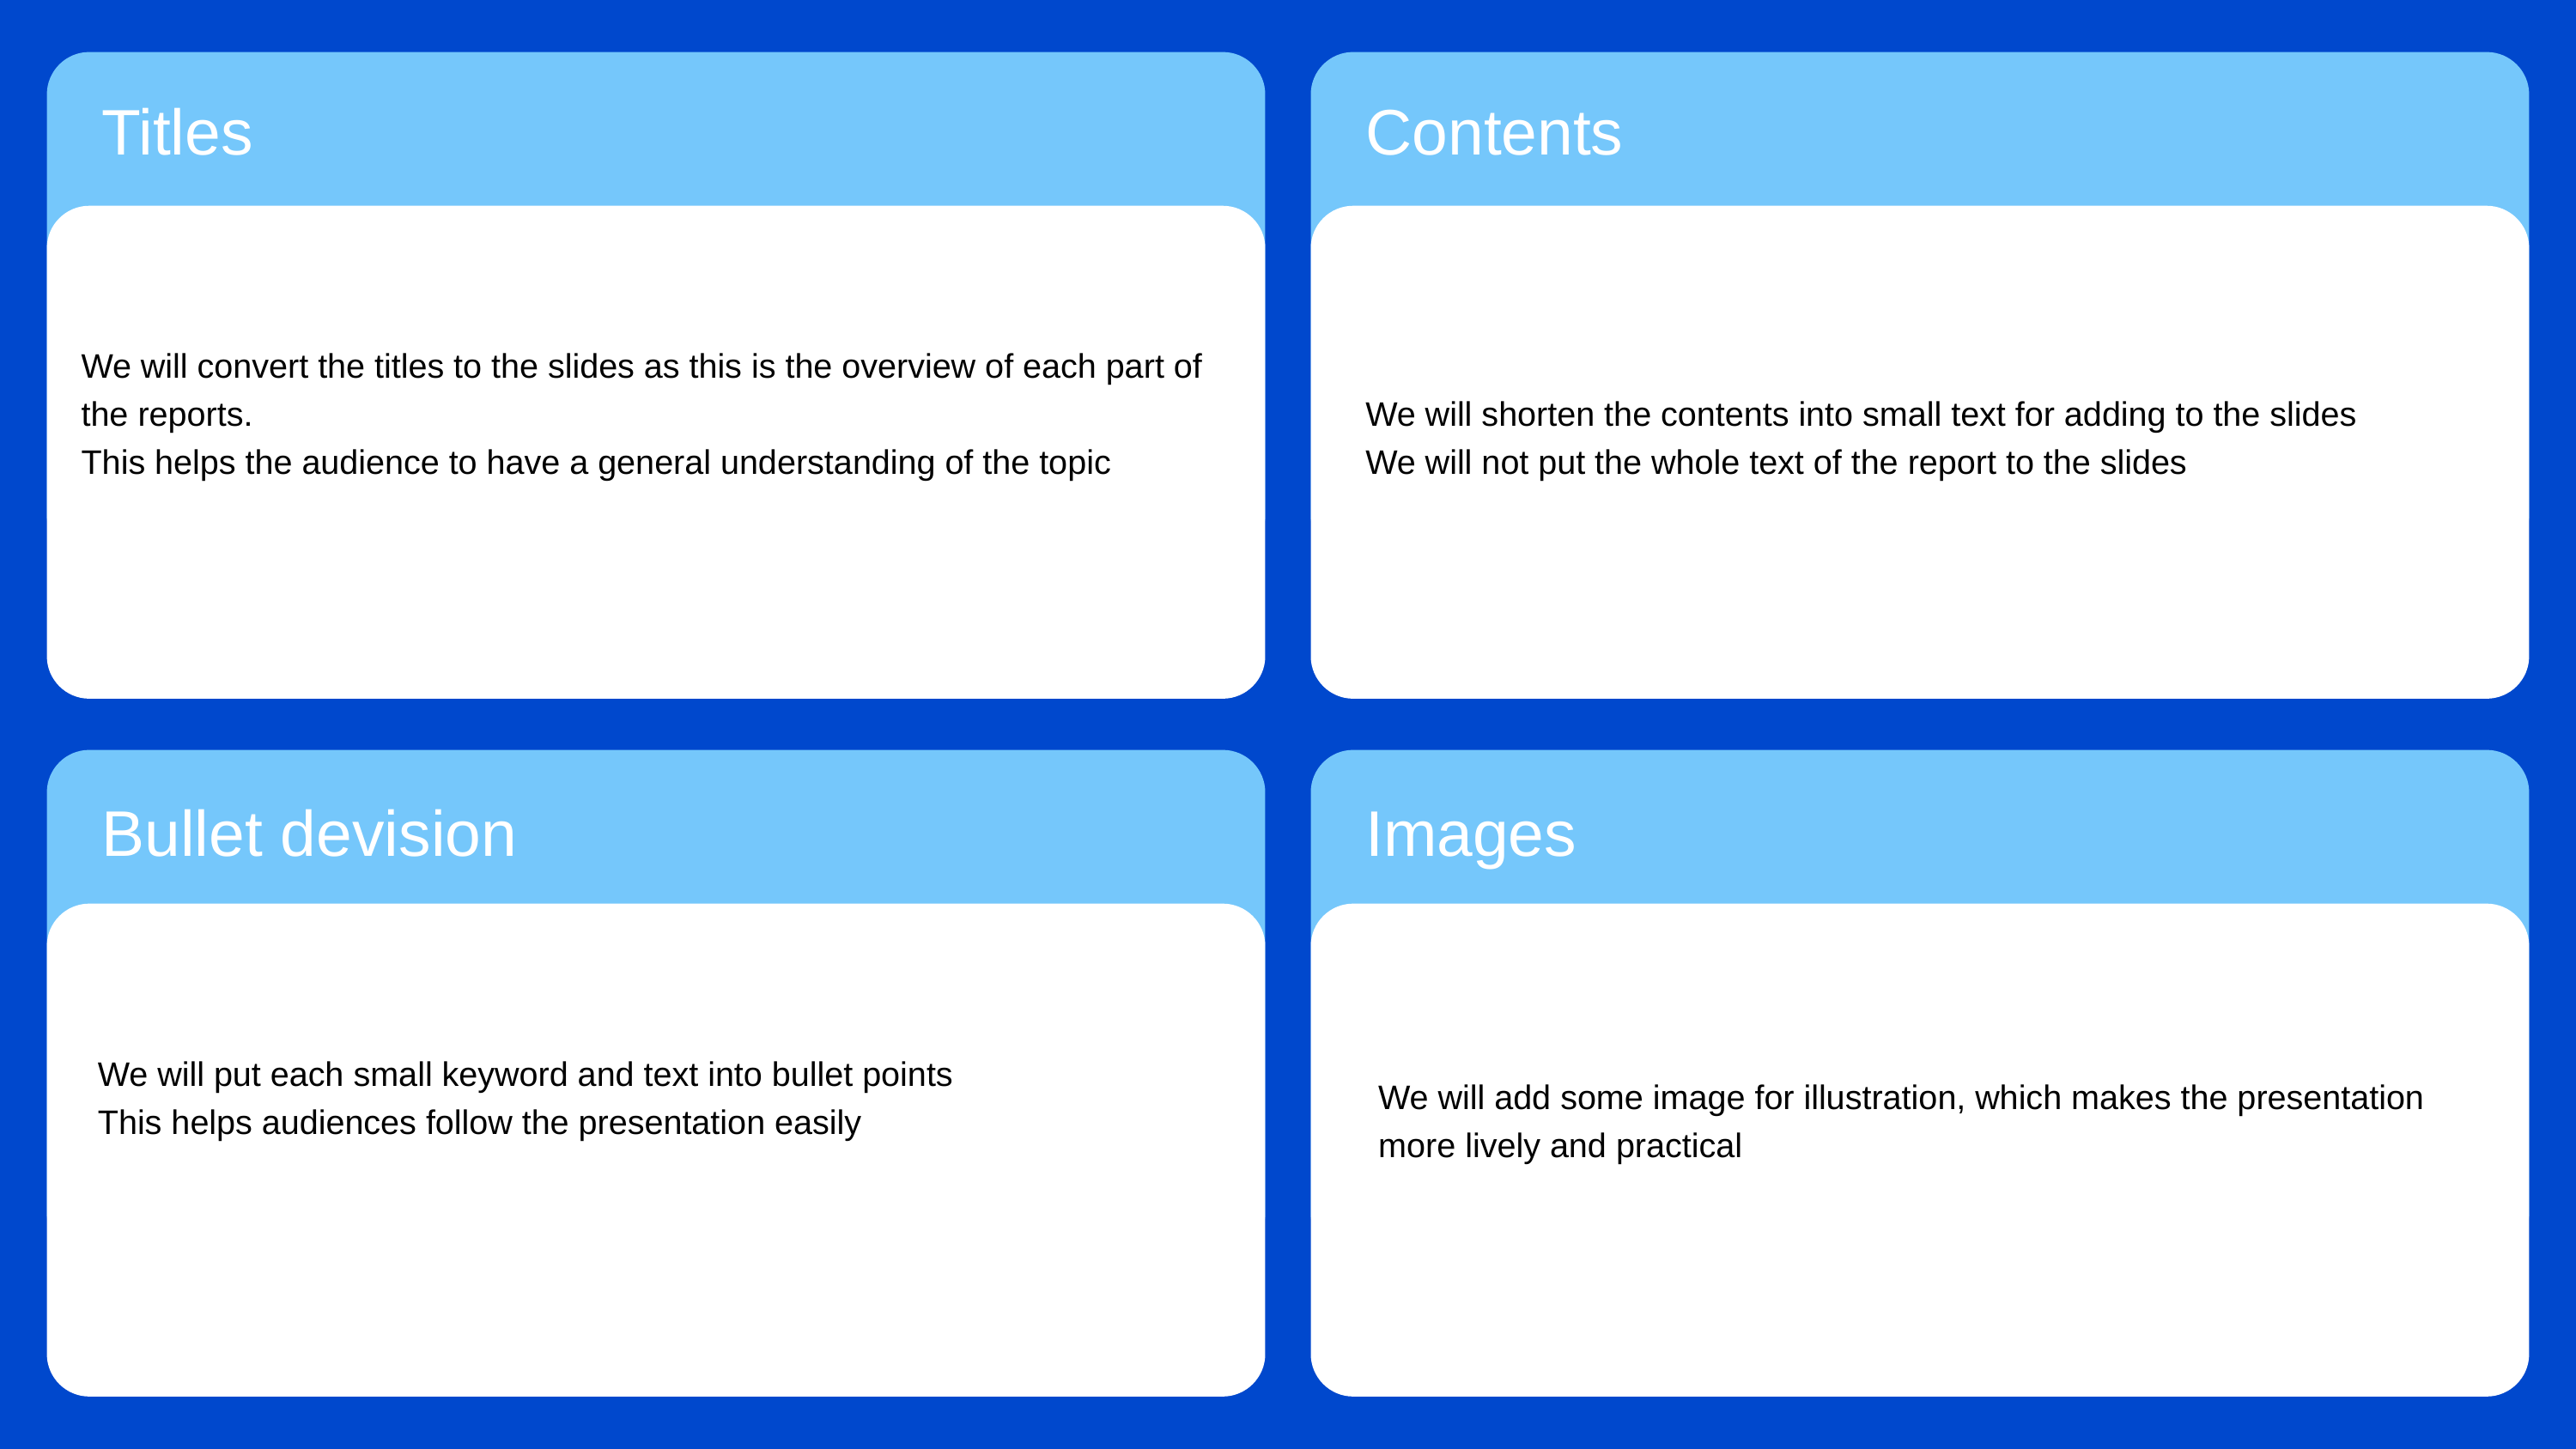

Titles
Contents
We will convert the titles to the slides as this is the overview of each part of the reports.
This helps the audience to have a general understanding of the topic
We will shorten the contents into small text for adding to the slides
We will not put the whole text of the report to the slides

Bullet devision
Images
We will put each small keyword and text into bullet points
This helps audiences follow the presentation easily
We will add some image for illustration, which makes the presentation more lively and practical